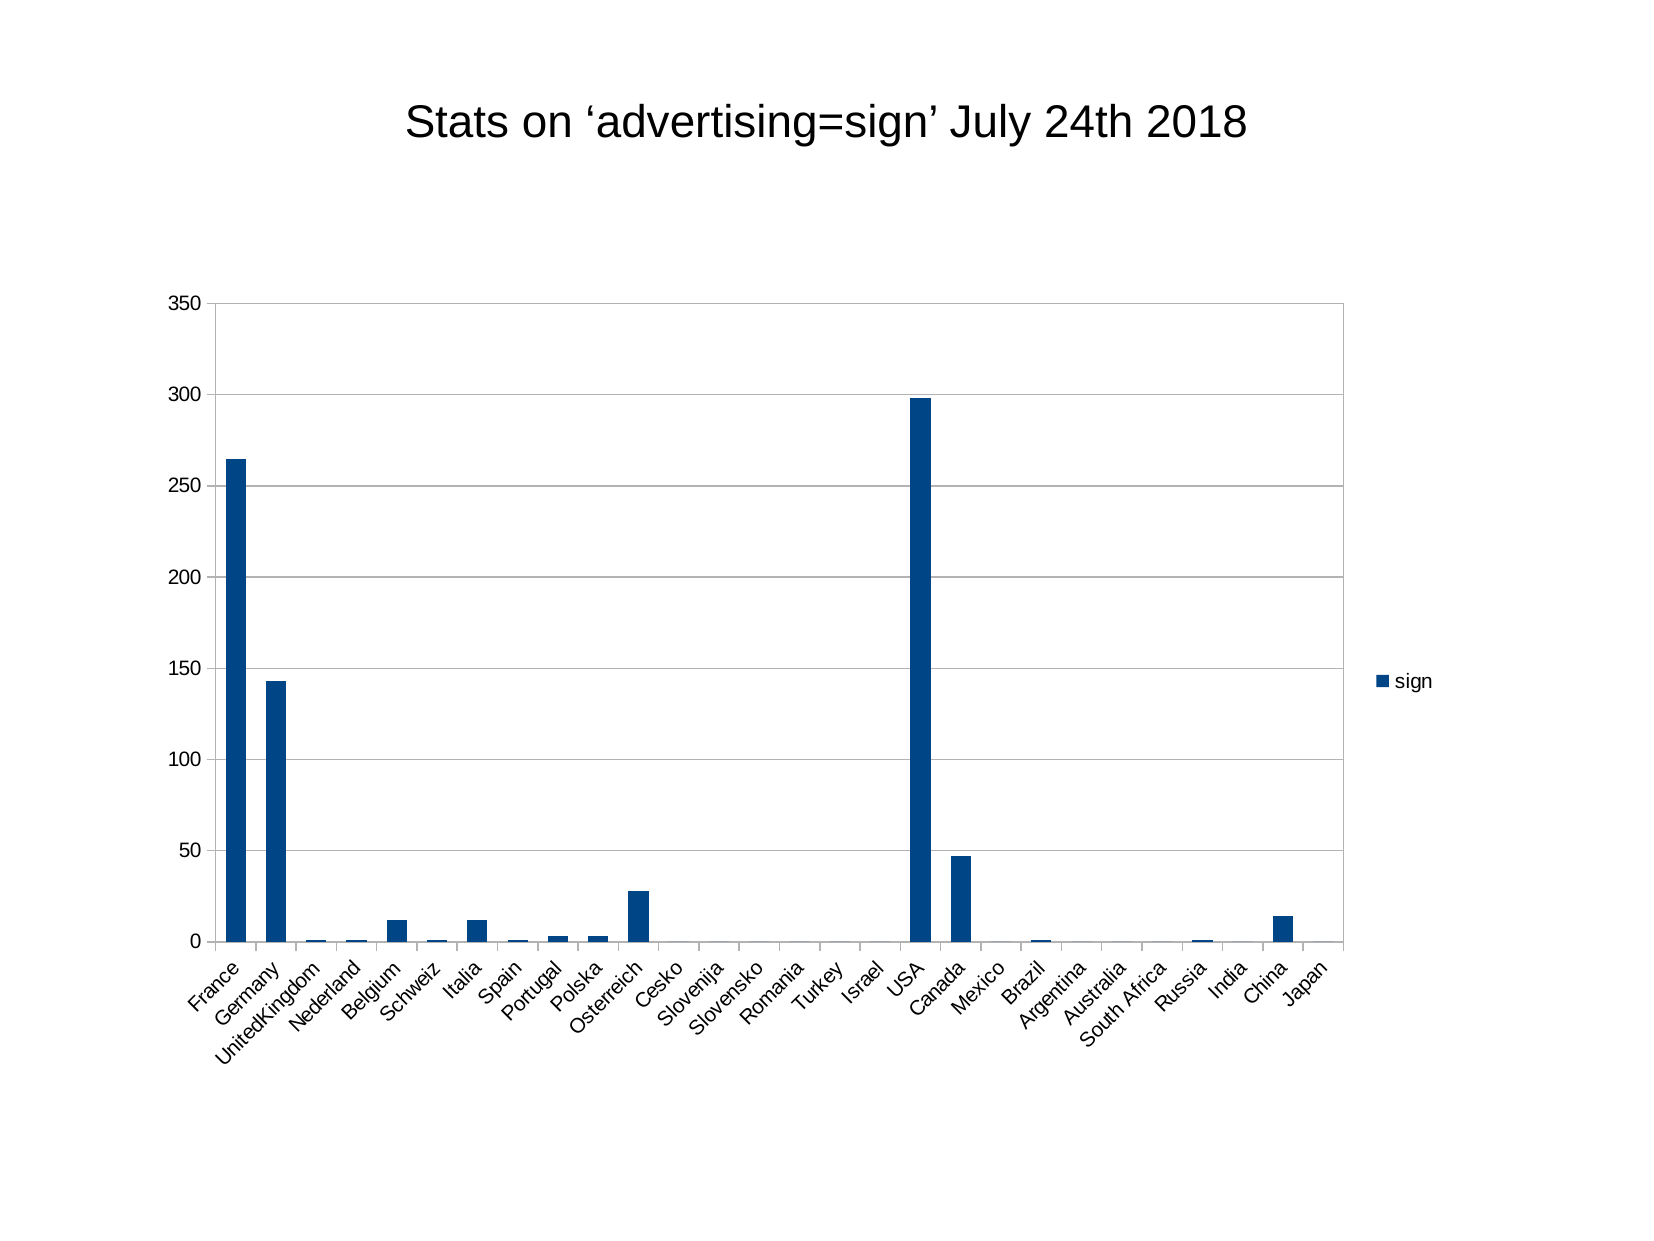

Stats on ‘advertising=sign’ July 24th 2018

### Chart

| Category | sign |
|---|---|
| France | 265.0 |
| Germany | 143.0 |
| UnitedKingdom | 1.0 |
| Nederland | 1.0 |
| Belgium | 12.0 |
| Schweiz | 1.0 |
| Italia | 12.0 |
| Spain | 1.0 |
| Portugal | 3.0 |
| Polska | 3.0 |
| Osterreich | 28.0 |
| Cesko | 0.0 |
| Slovenija | 0.0 |
| Slovensko | 0.0 |
| Romania | 0.0 |
| Turkey | 0.0 |
| Israel | 0.0 |
| USA | 298.0 |
| Canada | 47.0 |
| Mexico | 0.0 |
| Brazil | 1.0 |
| Argentina | 0.0 |
| Australia | 0.0 |
| South Africa | 0.0 |
| Russia | 1.0 |
| India | 0.0 |
| China | 14.0 |
| Japan | 0.0 |